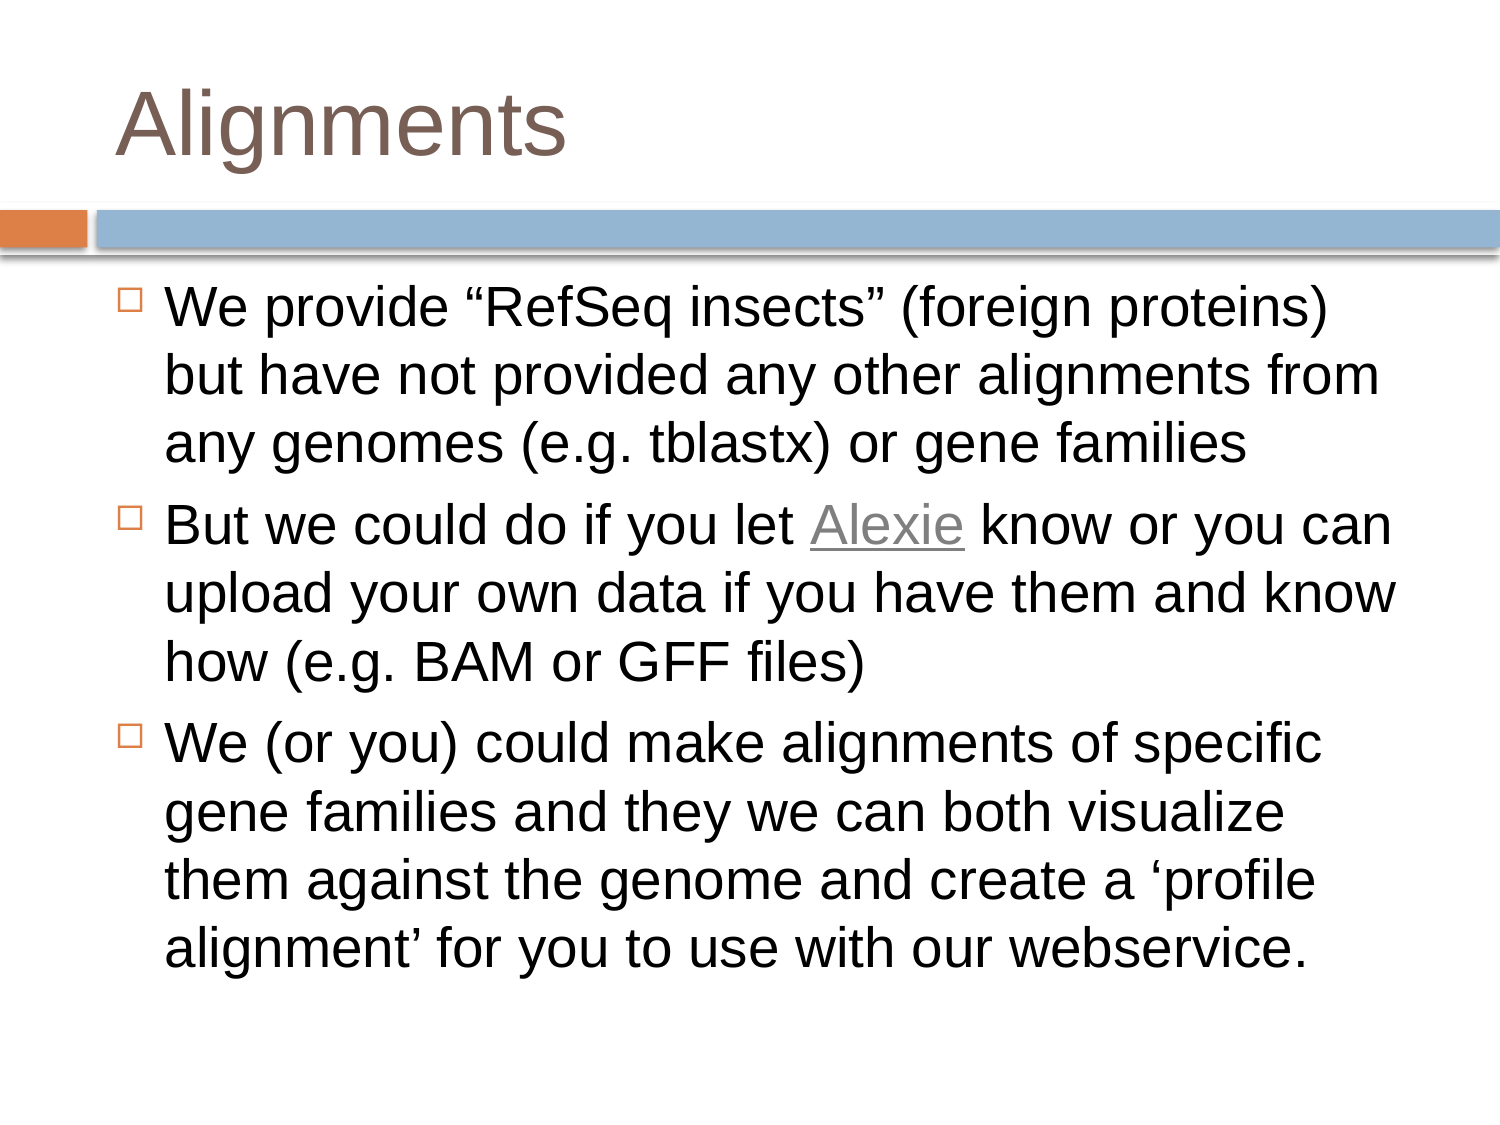

# Alignments
We provide “RefSeq insects” (foreign proteins) but have not provided any other alignments from any genomes (e.g. tblastx) or gene families
But we could do if you let Alexie know or you can upload your own data if you have them and know how (e.g. BAM or GFF files)
We (or you) could make alignments of specific gene families and they we can both visualize them against the genome and create a ‘profile alignment’ for you to use with our webservice.